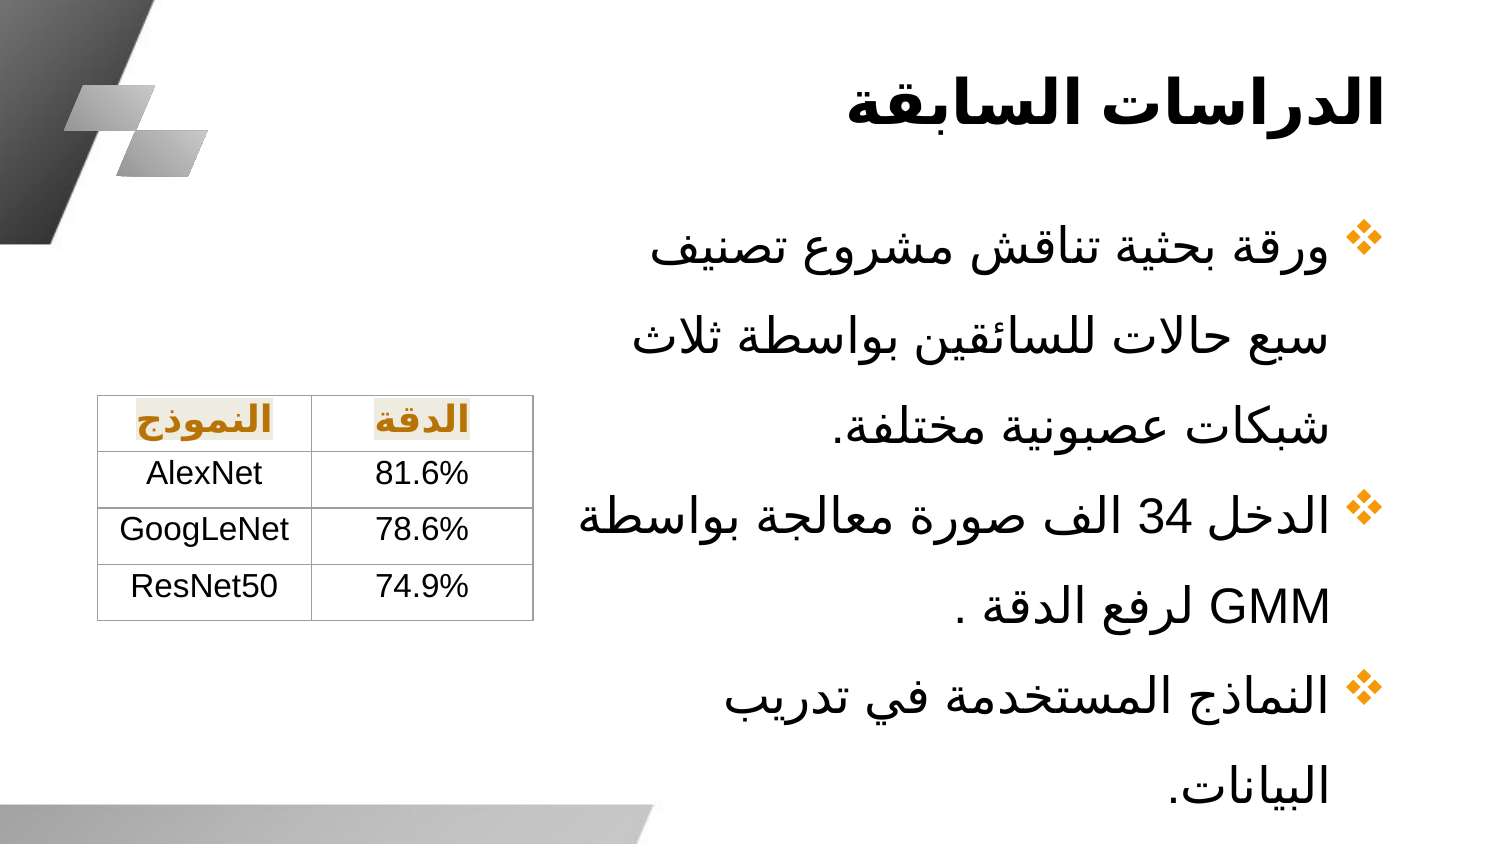

الدراسات السابقة

ورقة بحثية تناقش مشروع تصنيف سبع حالات للسائقين بواسطة ثلاث شبكات عصبونية مختلفة.
الدخل 34 الف صورة معالجة بواسطة GMM لرفع الدقة .
النماذج المستخدمة في تدريب البيانات.
تحليل ومناقشة النتائج .

| النموذج | الدقة |
| --- | --- |
| AlexNet | 81.6% |
| GoogLeNet | 78.6% |
| ResNet50 | 74.9% |